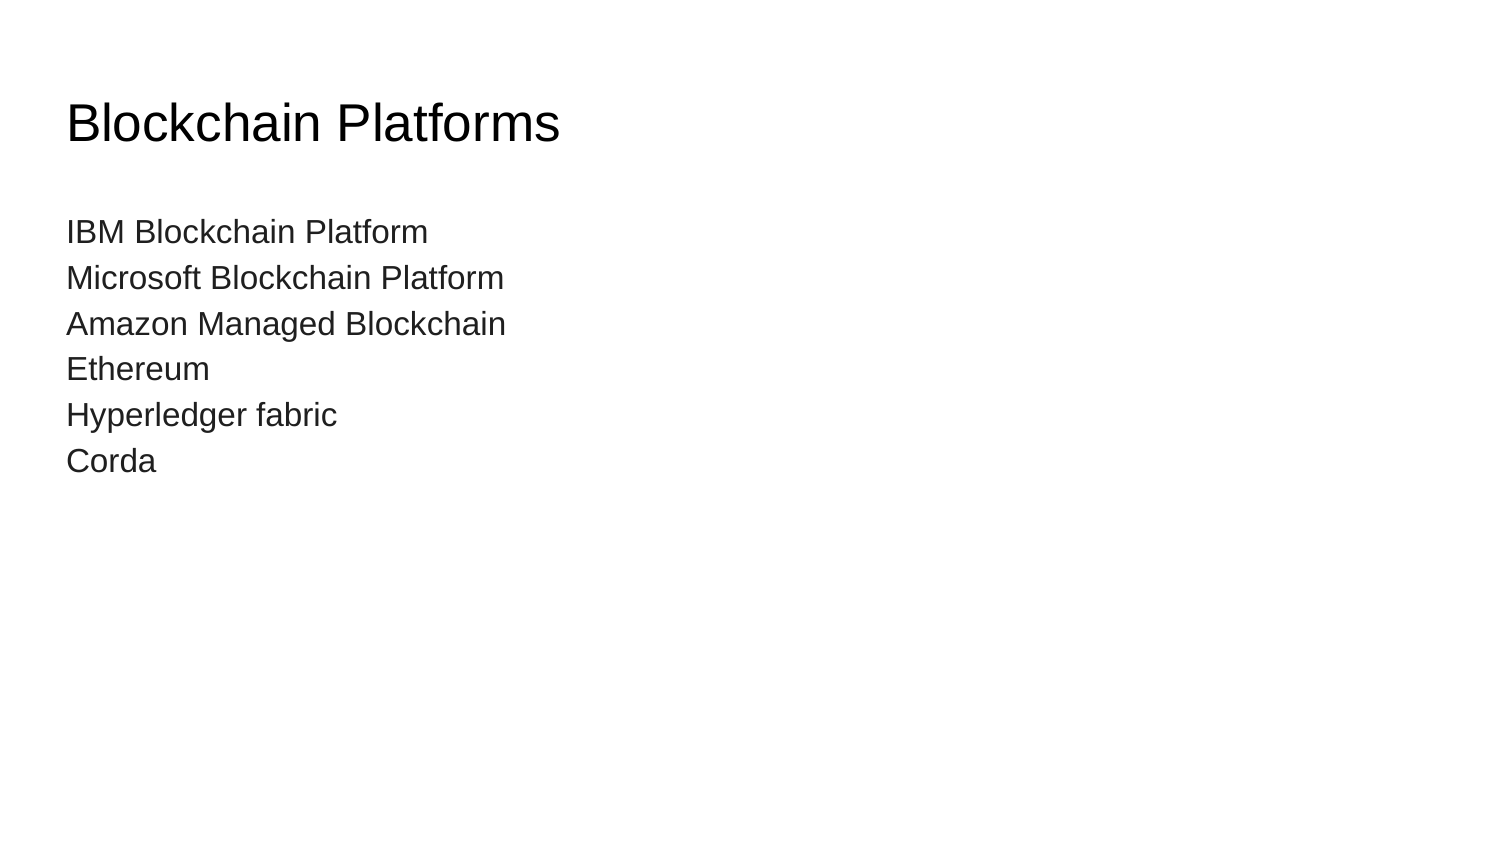

# Blockchain Platforms
IBM Blockchain Platform
Microsoft Blockchain Platform
Amazon Managed Blockchain
Ethereum
Hyperledger fabric
Corda